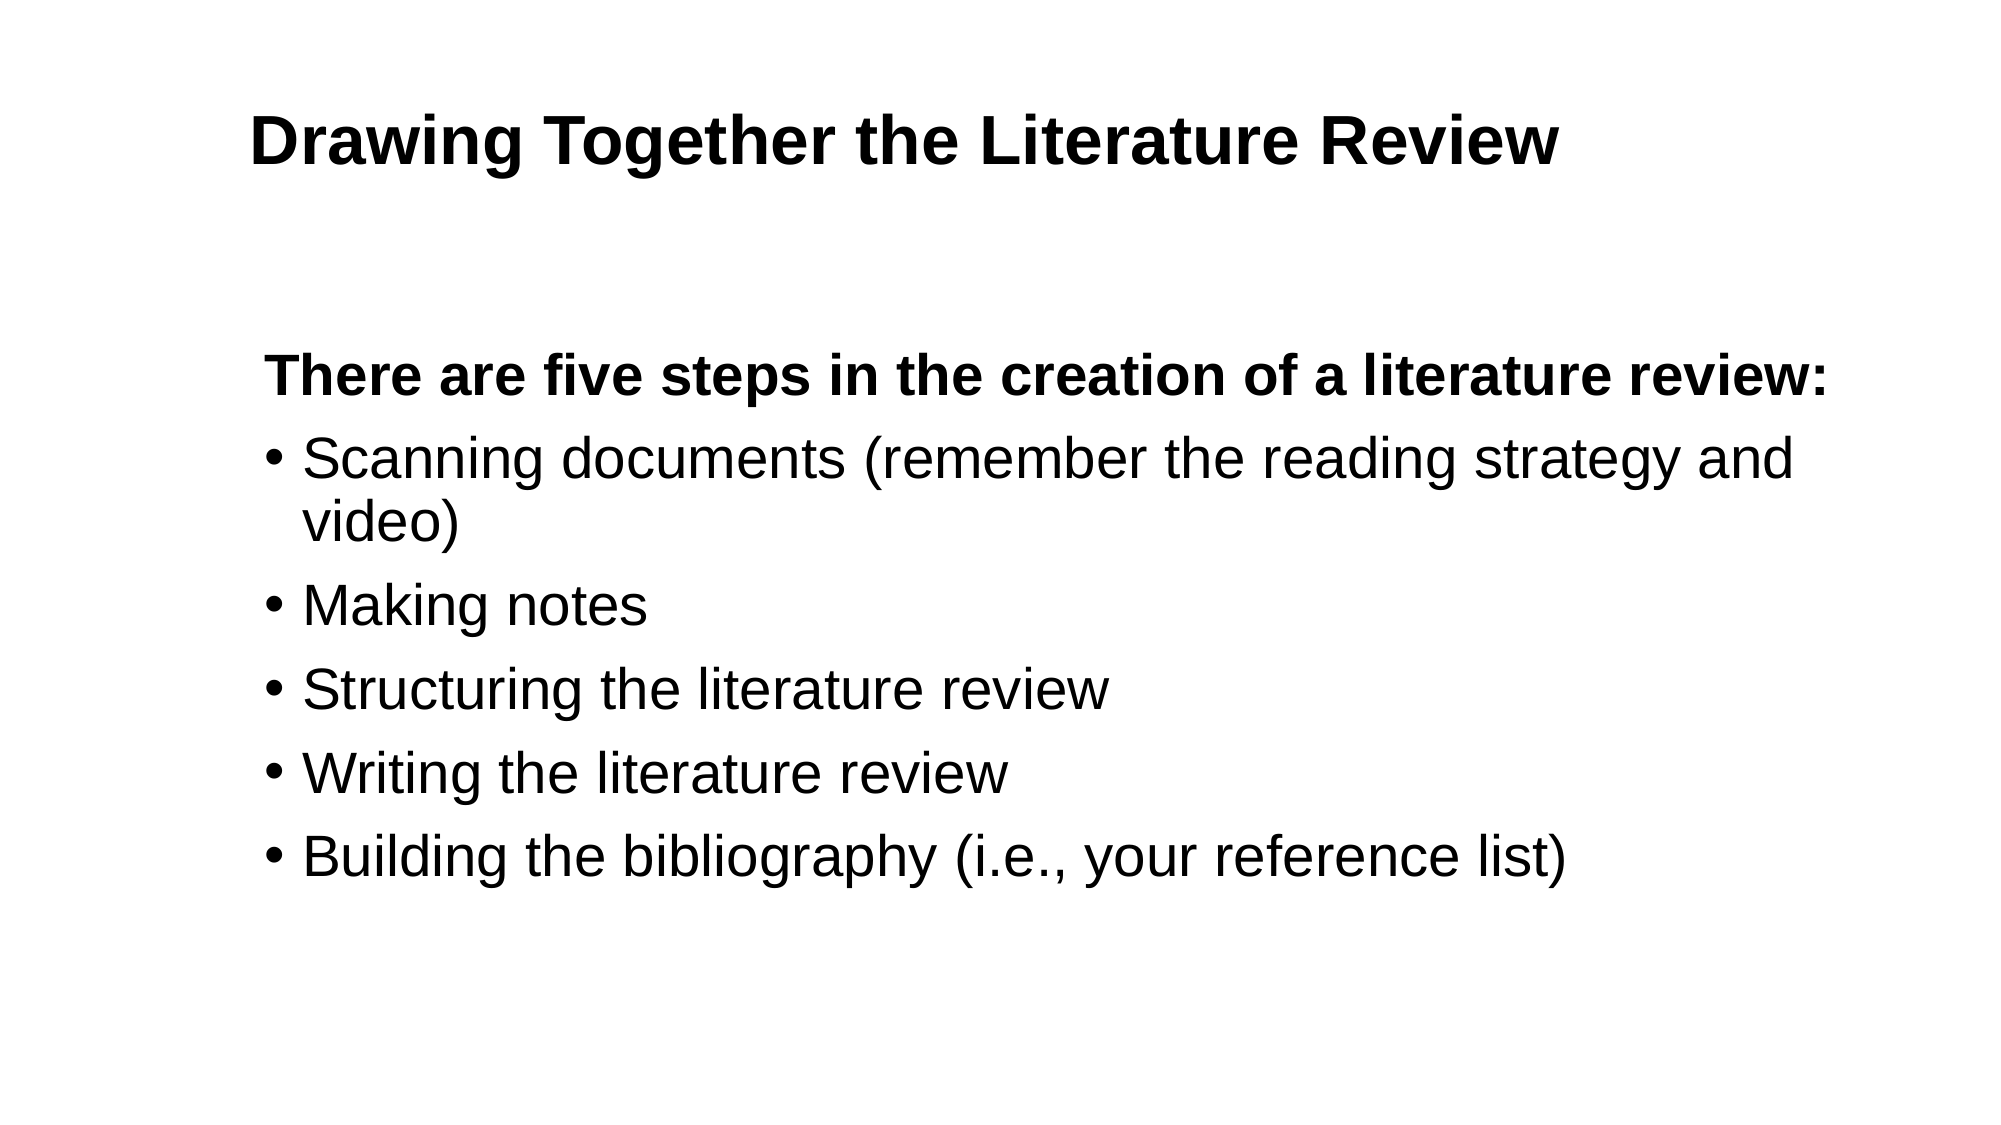

# Drawing Together the Literature Review
There are five steps in the creation of a literature review:
Scanning documents (remember the reading strategy and video)
Making notes
Structuring the literature review
Writing the literature review
Building the bibliography (i.e., your reference list)